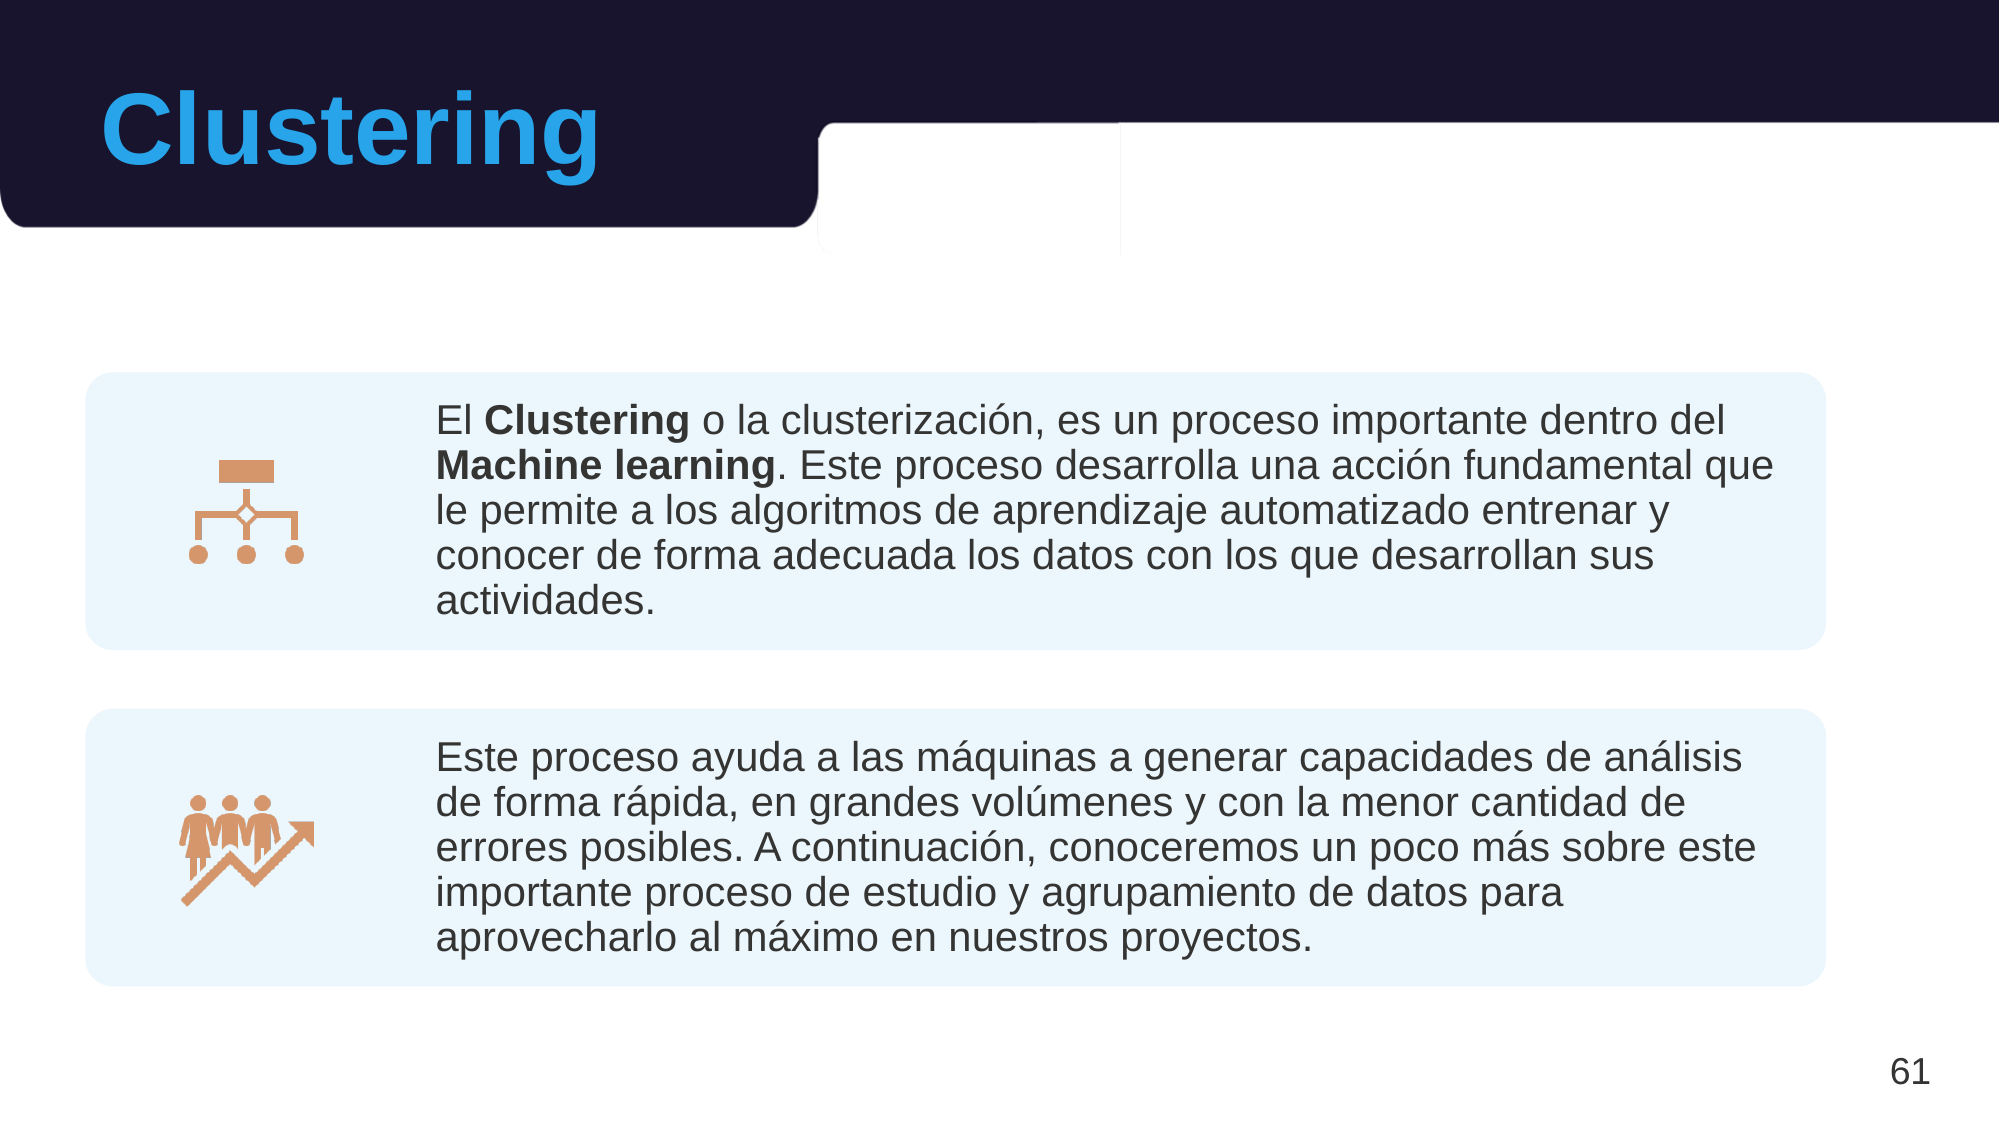

Clustering
El Clustering o la clusterización, es un proceso importante dentro del Machine learning. Este proceso desarrolla una acción fundamental que le permite a los algoritmos de aprendizaje automatizado entrenar y conocer de forma adecuada los datos con los que desarrollan sus actividades.
Este proceso ayuda a las máquinas a generar capacidades de análisis de forma rápida, en grandes volúmenes y con la menor cantidad de errores posibles. A continuación, conoceremos un poco más sobre este importante proceso de estudio y agrupamiento de datos para aprovecharlo al máximo en nuestros proyectos.

61